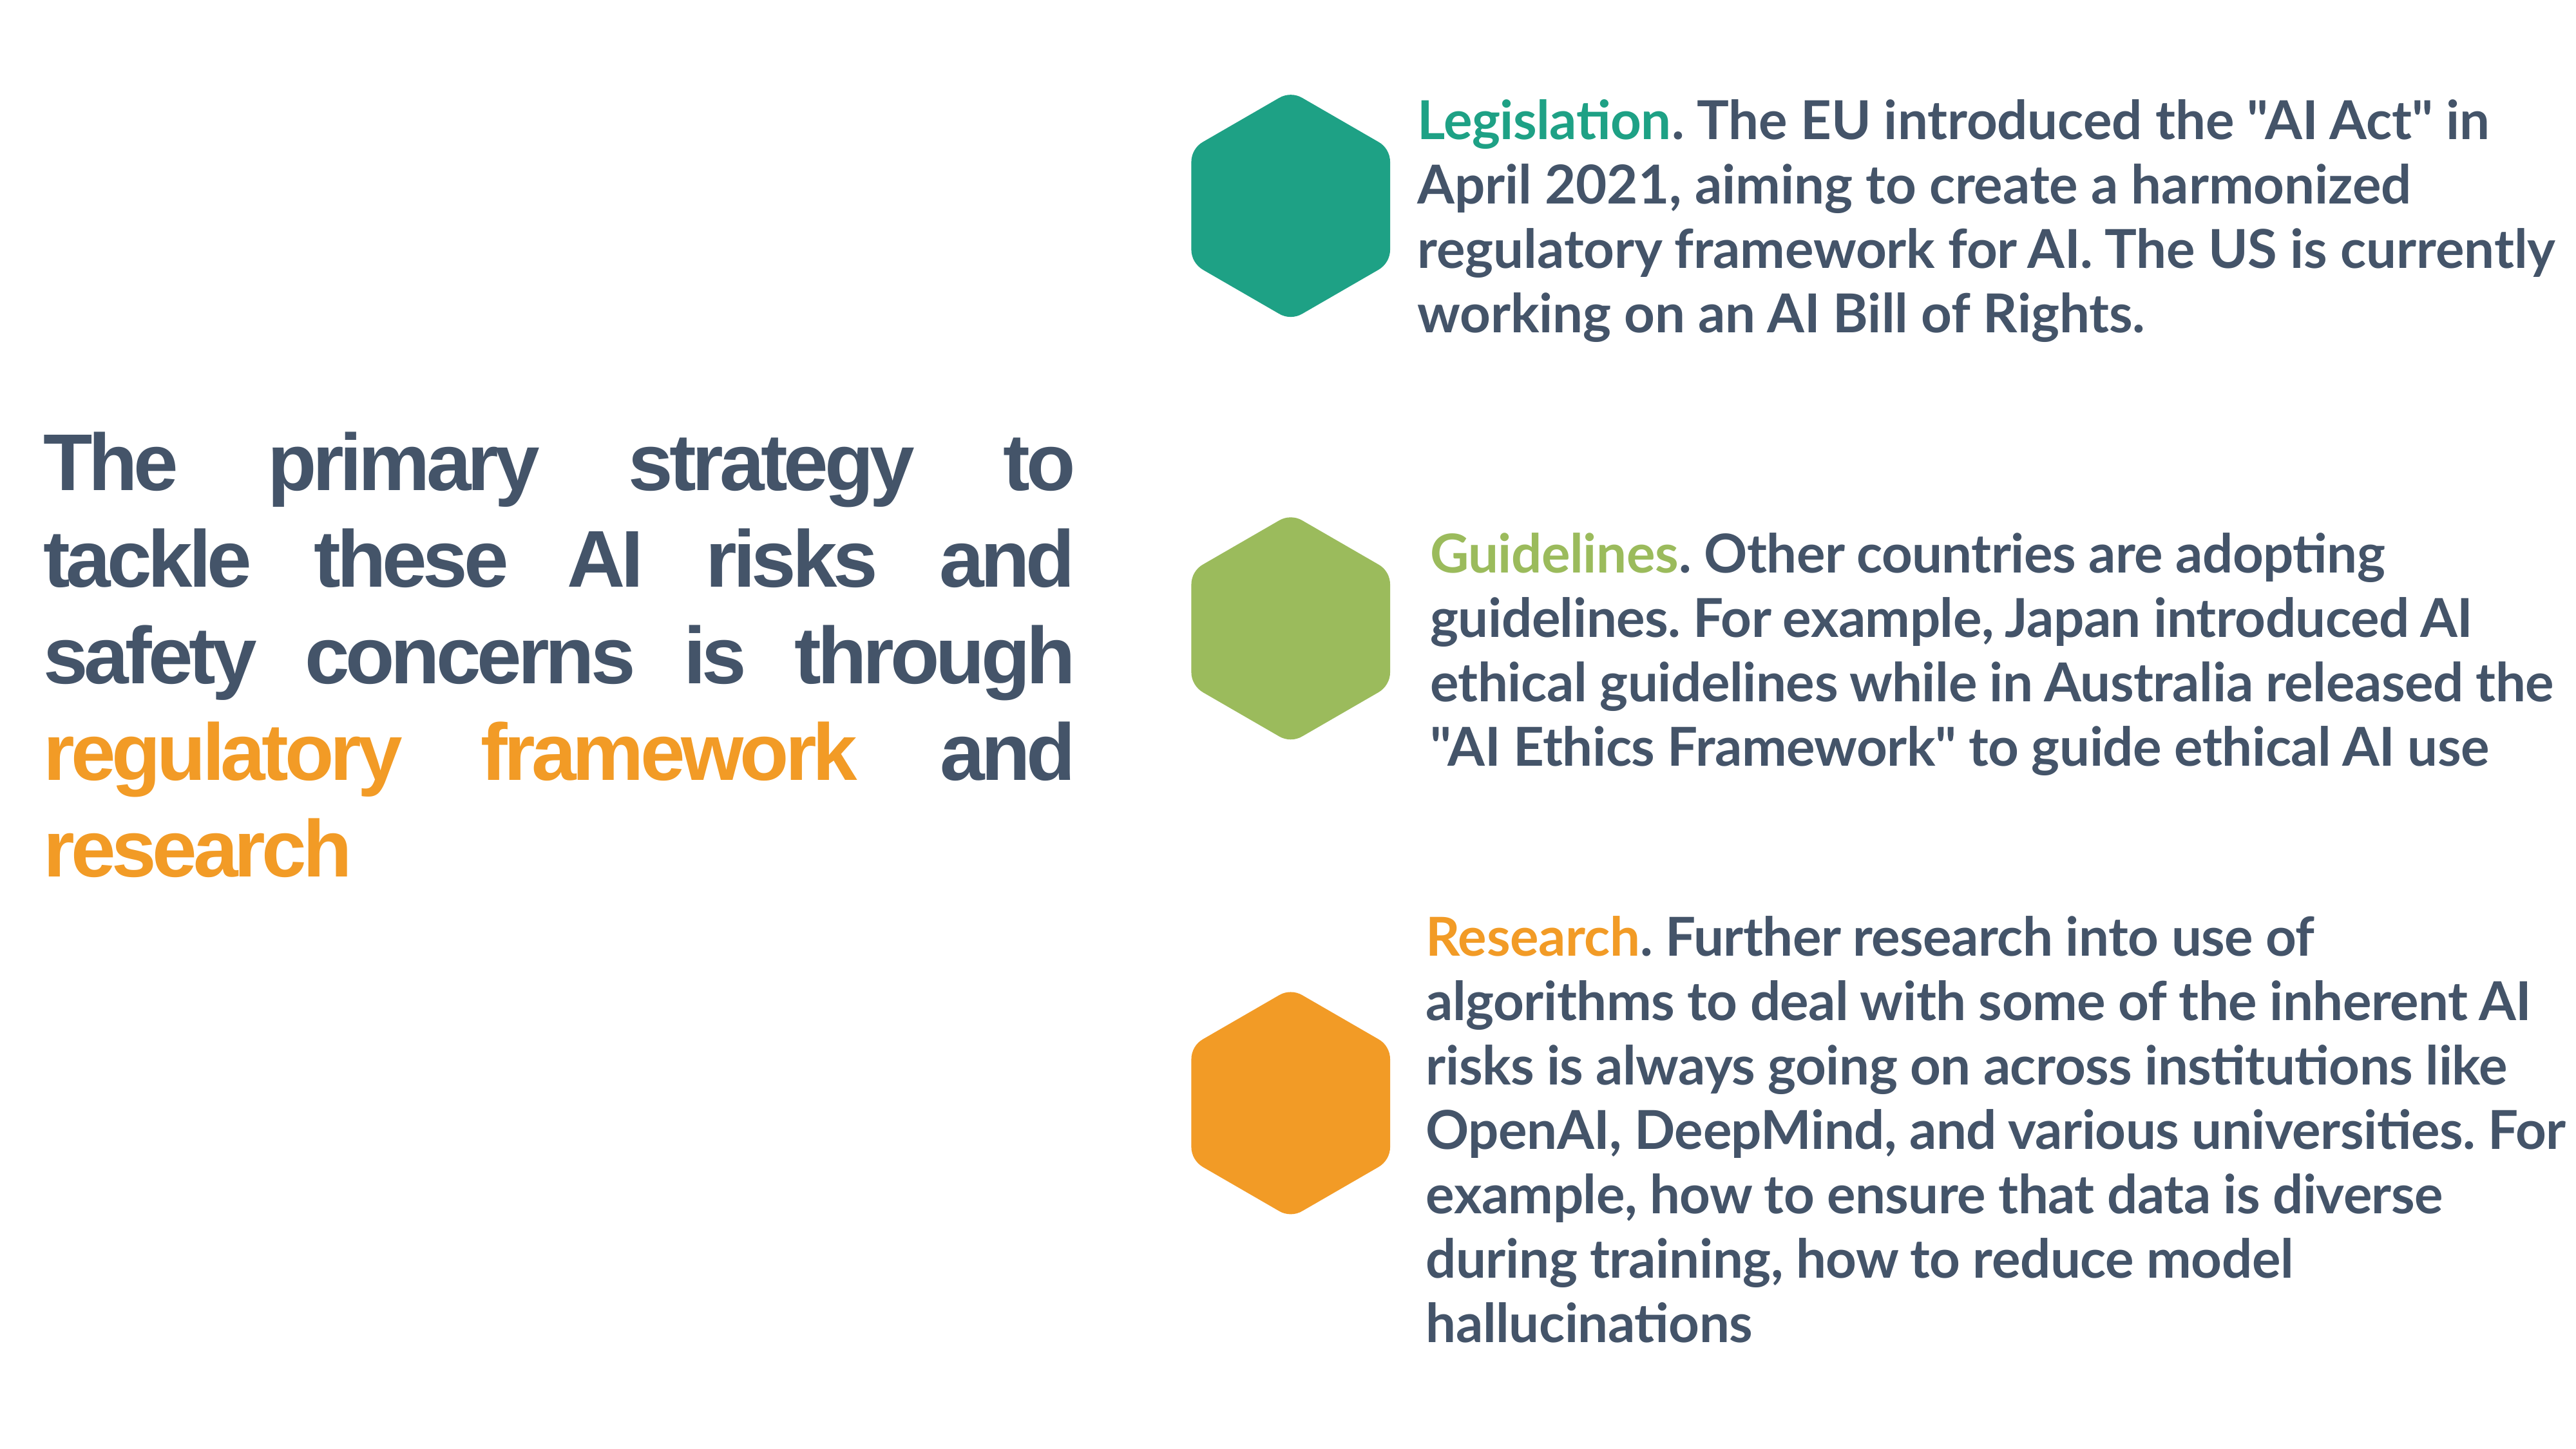

Legislation. The EU introduced the "AI Act" in April 2021, aiming to create a harmonized regulatory framework for AI. The US is currently working on an AI Bill of Rights.

The primary strategy to tackle these AI risks and safety concerns is through regulatory framework and research
Guidelines. Other countries are adopting guidelines. For example, Japan introduced AI ethical guidelines while in Australia released the "AI Ethics Framework" to guide ethical AI use

Research. Further research into use of algorithms to deal with some of the inherent AI risks is always going on across institutions like OpenAI, DeepMind, and various universities. For example, how to ensure that data is diverse during training, how to reduce model hallucinations